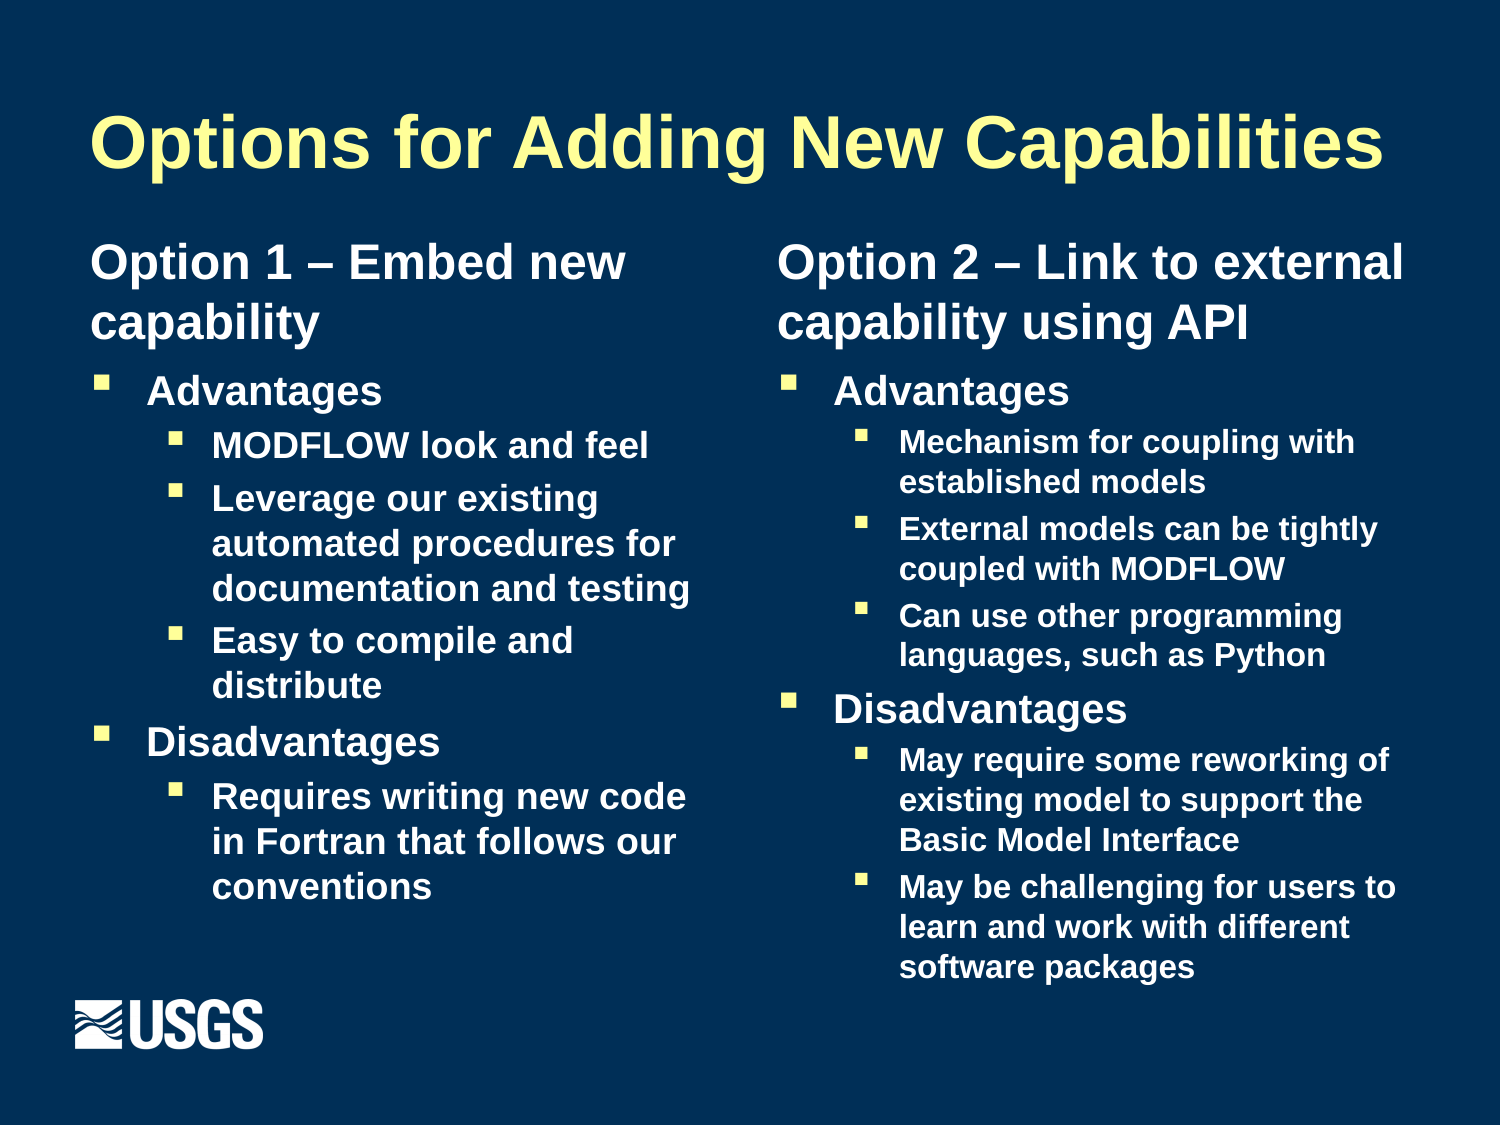

# Options for Adding New Capabilities
Option 1 – Embed new capability
Option 2 – Link to external capability using API
Advantages
MODFLOW look and feel
Leverage our existing automated procedures for documentation and testing
Easy to compile and distribute
Disadvantages
Requires writing new code in Fortran that follows our conventions
Advantages
Mechanism for coupling with established models
External models can be tightly coupled with MODFLOW
Can use other programming languages, such as Python
Disadvantages
May require some reworking of existing model to support the Basic Model Interface
May be challenging for users to learn and work with different software packages